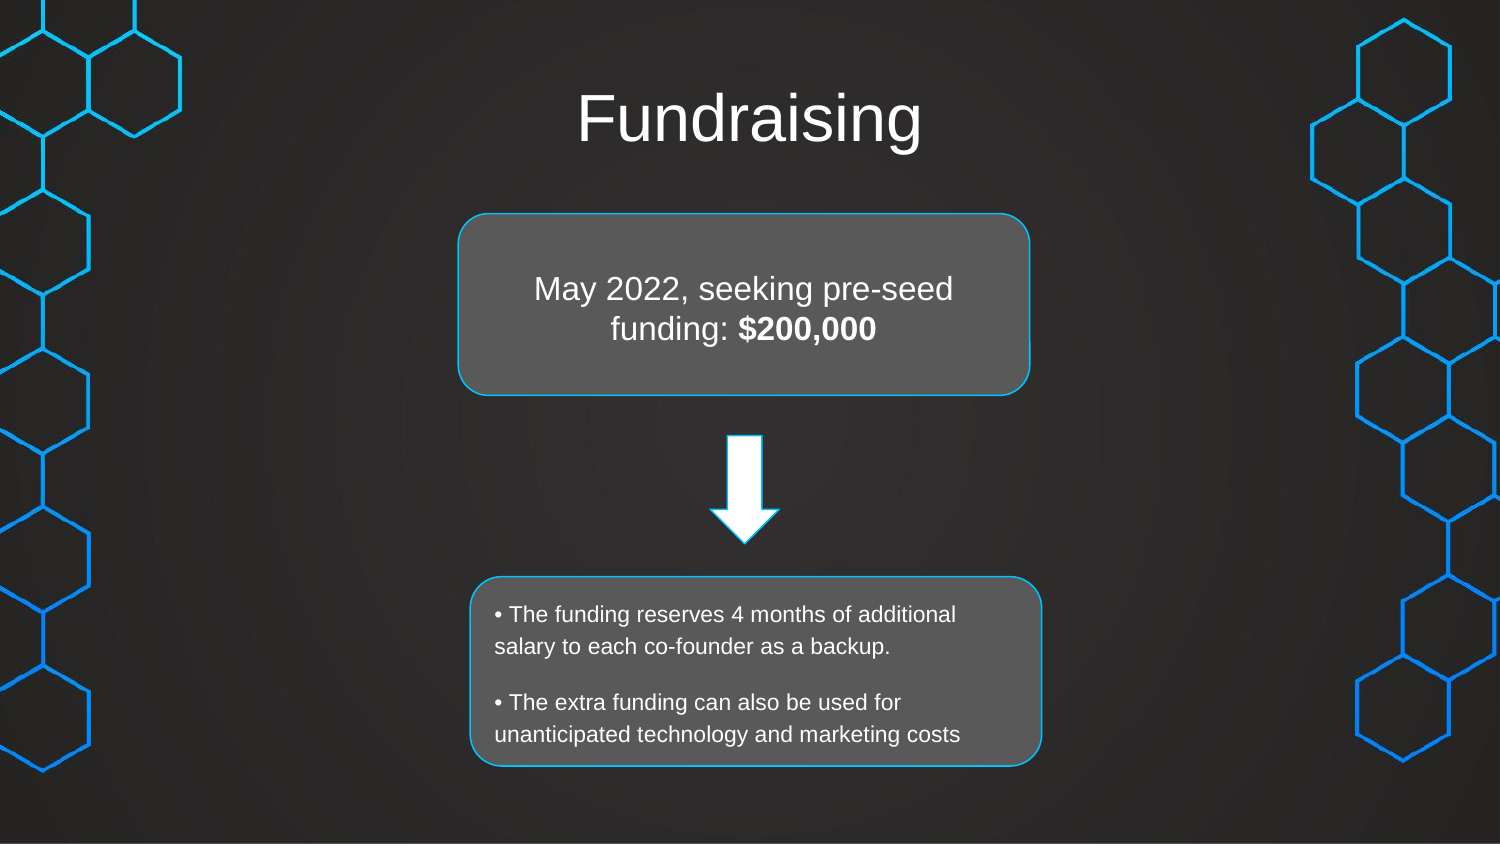

# Fundraising

May 2022, seeking pre-seed funding: $200,000

• The funding reserves 4 months of additional salary to each co-founder as a backup.
• The extra funding can also be used for unanticipated technology and marketing costs